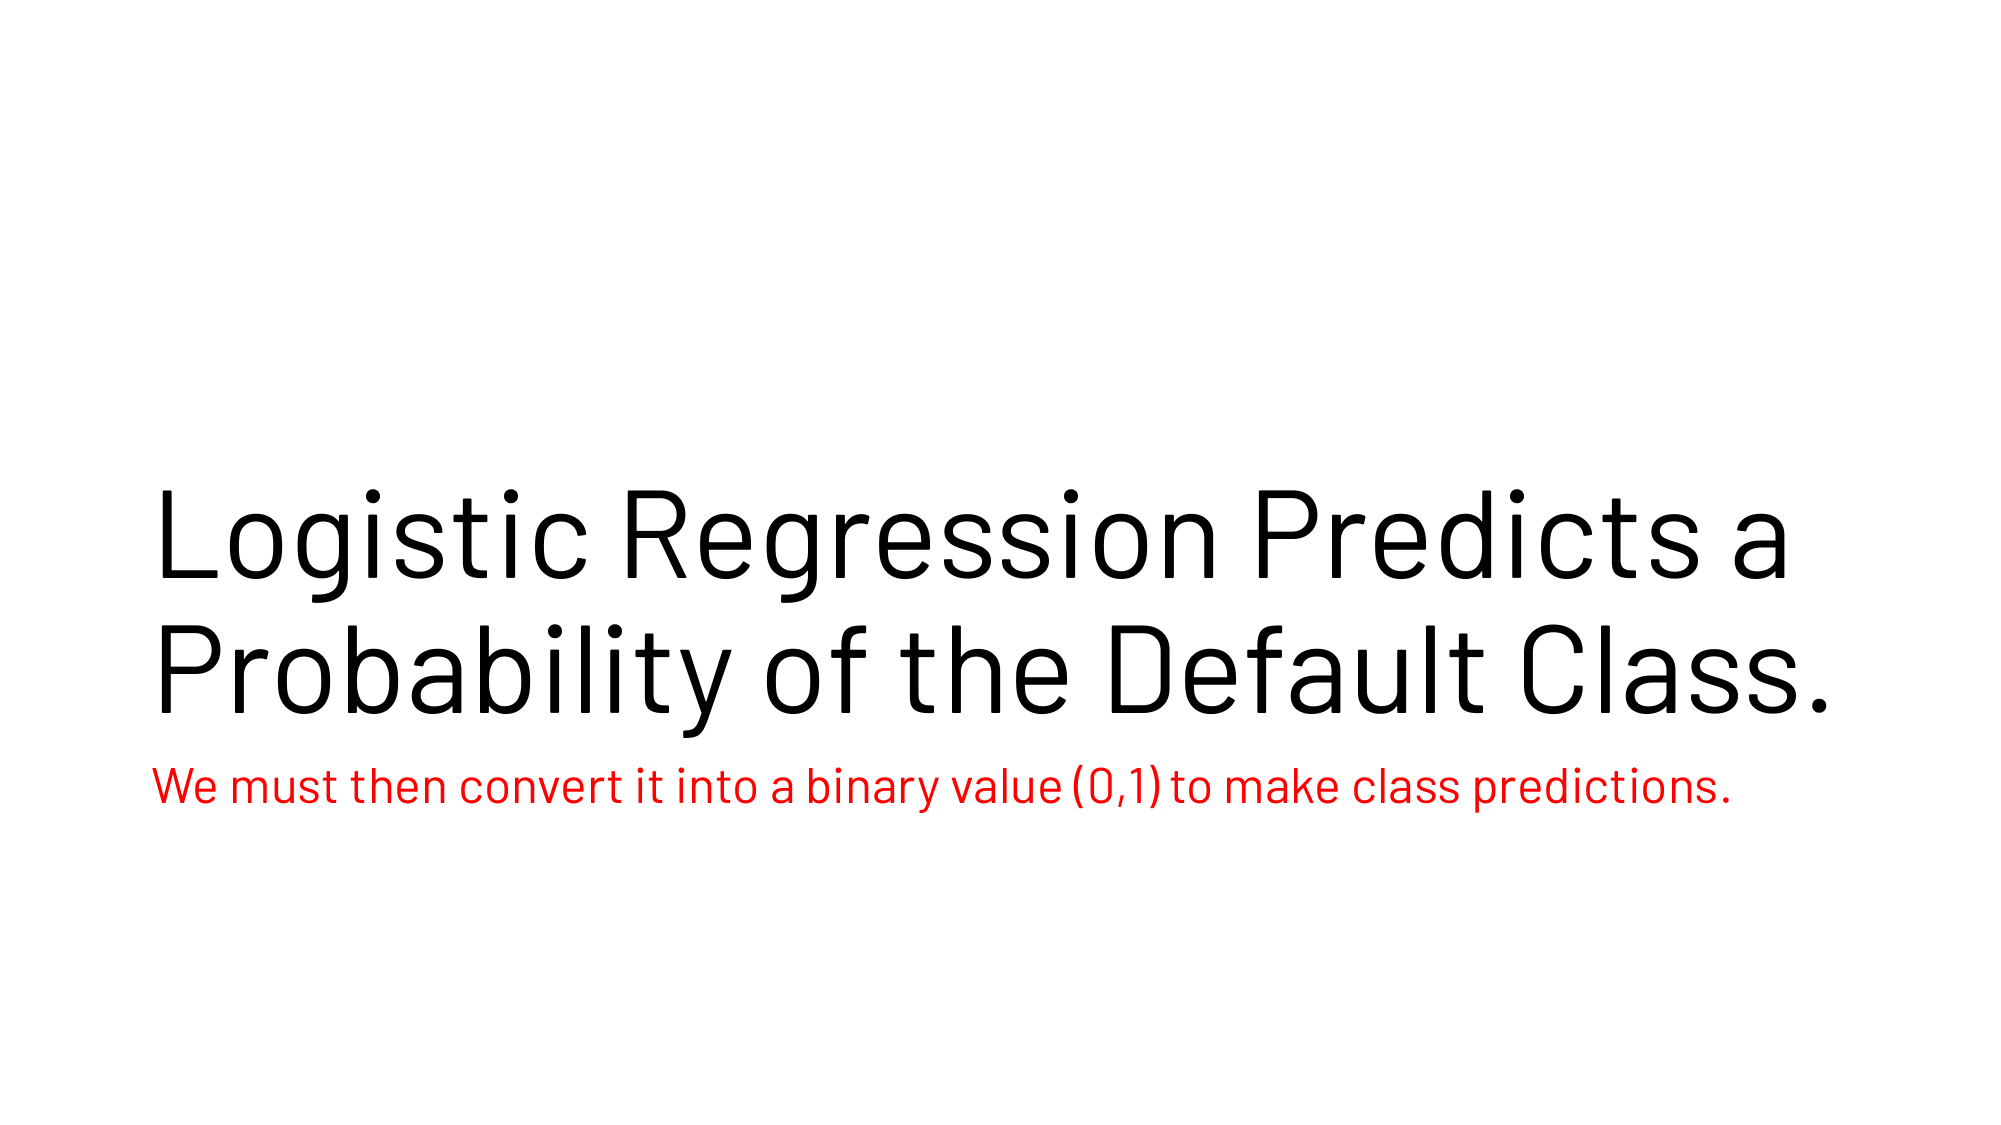

# Logistic Regression Predicts a Probability of the Default Class.
We must then convert it into a binary value (0,1) to make class predictions.